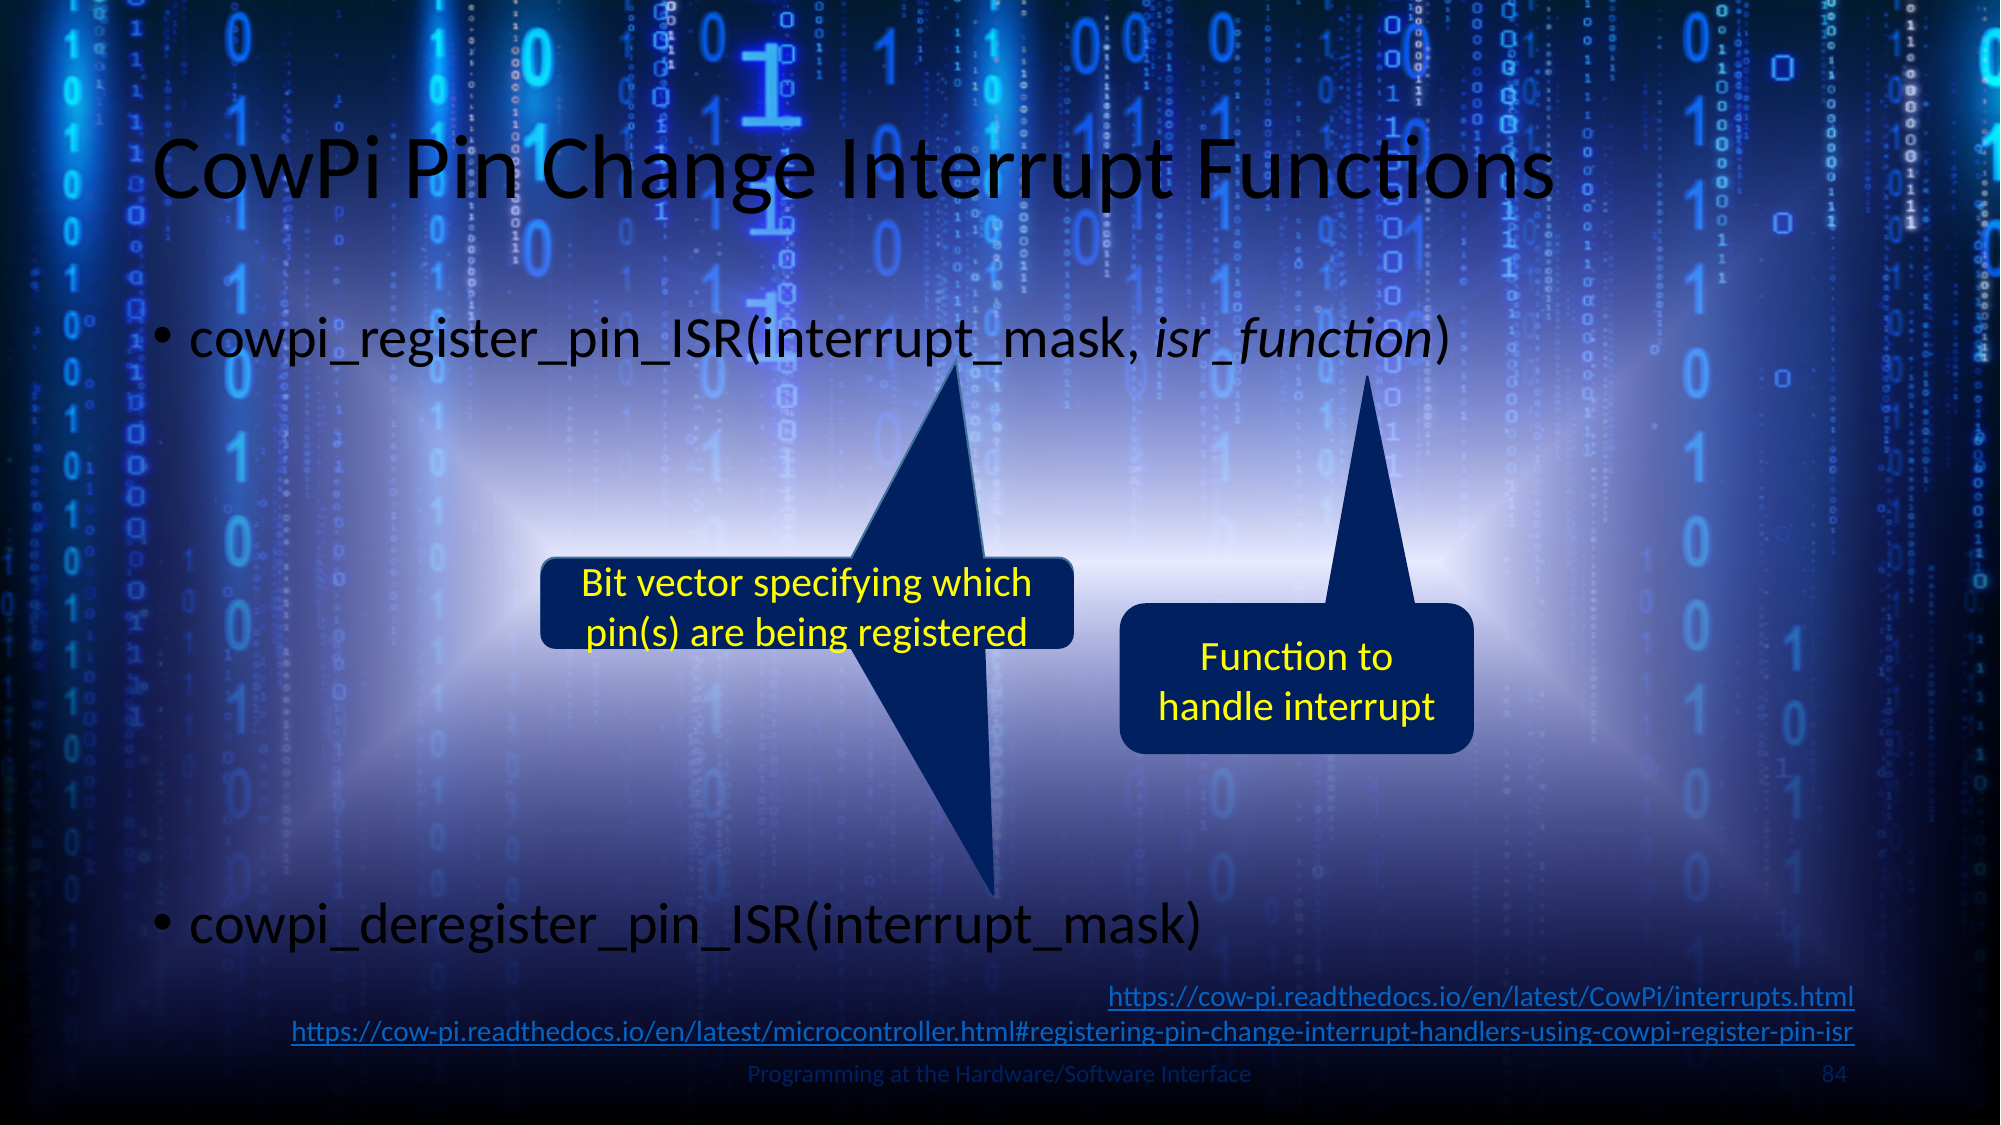

# CowPi Pin Change Interrupt Functions
cowpi_register_pin_ISR(interrupt_mask, isr_function)

cowpi_deregister_pin_ISR(interrupt_mask)
Bit vector specifying which pin(s) are being registered
Bit vector specifying which pin(s) are being registered
Function to handle interrupt
Slide by Bohn
https://cow-pi.readthedocs.io/en/latest/CowPi/interrupts.html
https://cow-pi.readthedocs.io/en/latest/microcontroller.html#registering-pin-change-interrupt-handlers-using-cowpi-register-pin-isr
Programming at the Hardware/Software Interface
84